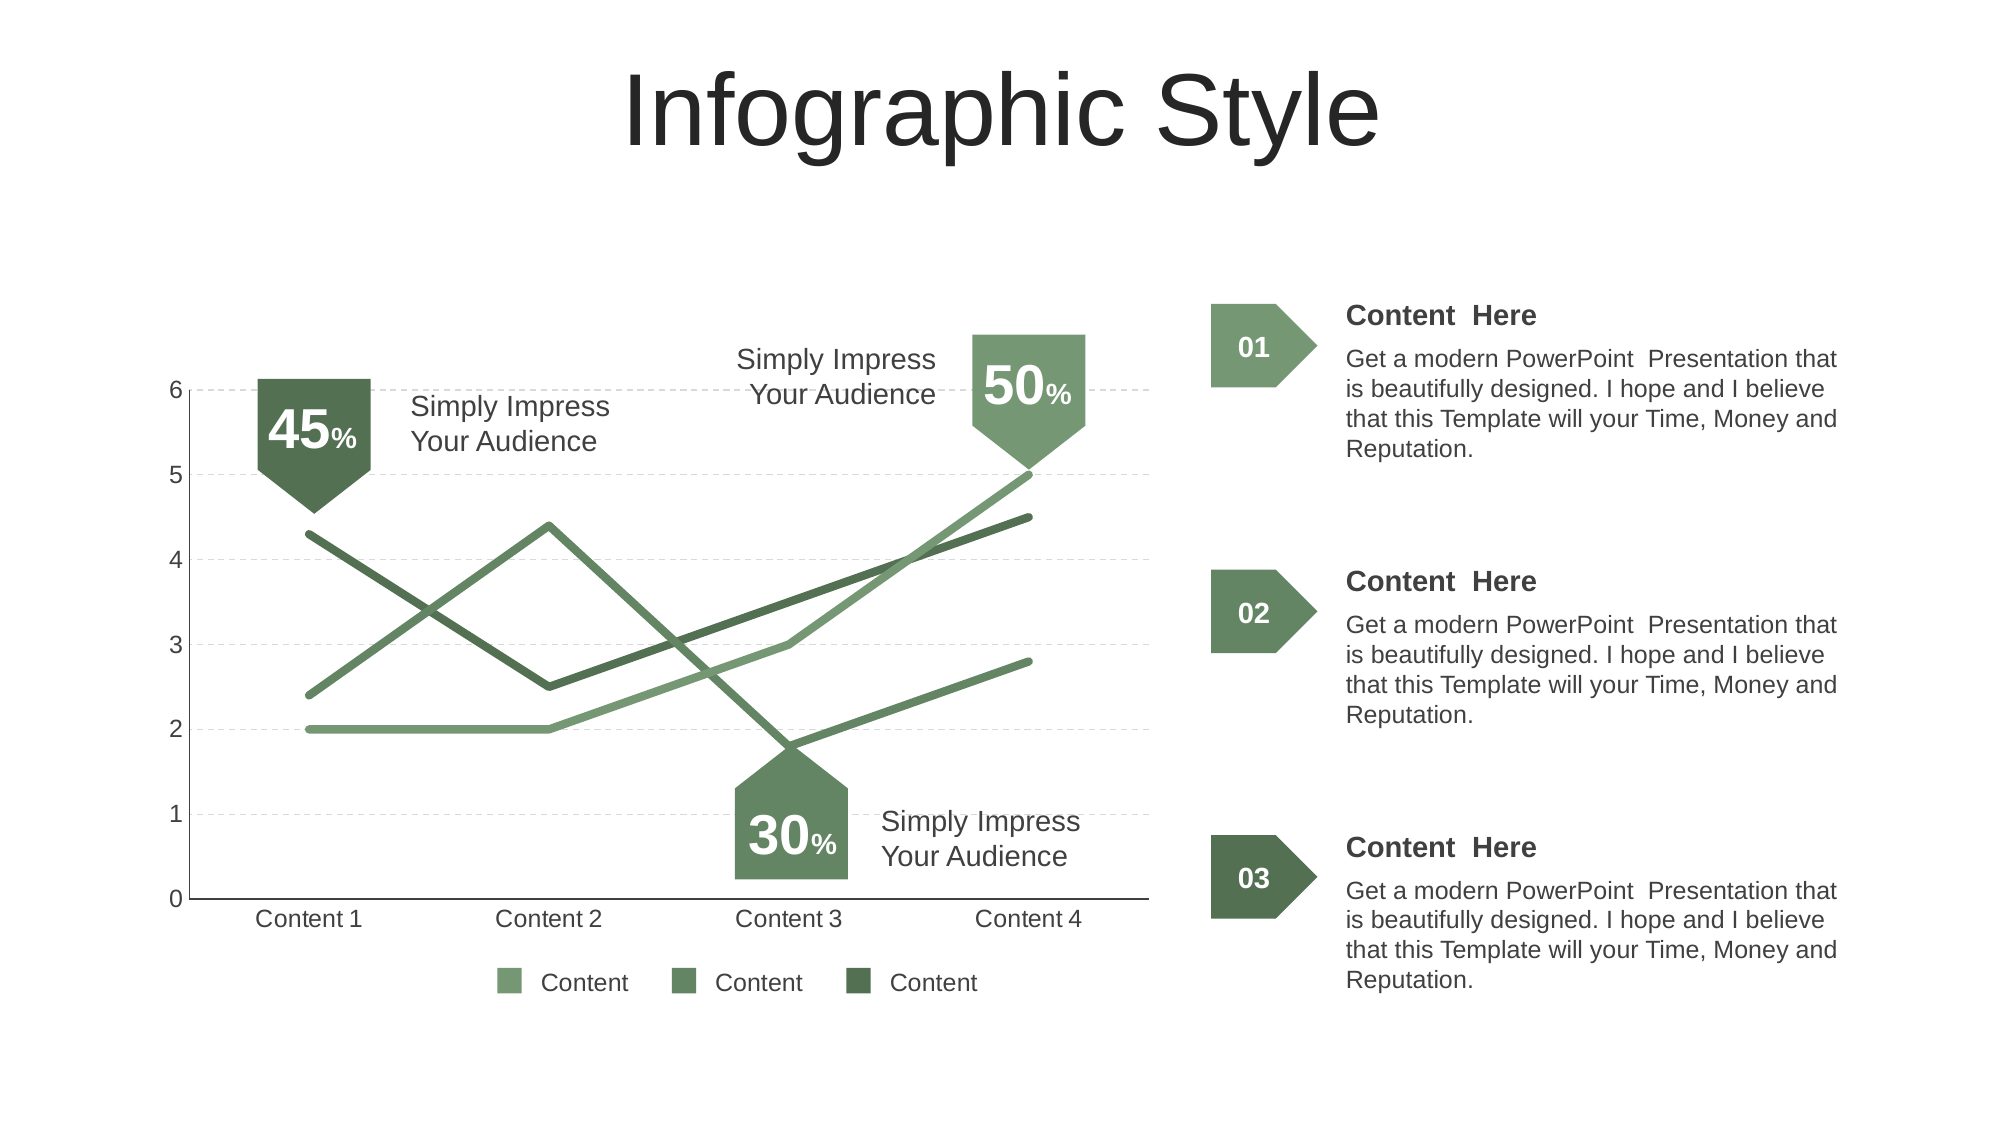

Infographic Style
Content  Here
Get a modern PowerPoint  Presentation that is beautifully designed. I hope and I believe that this Template will your Time, Money and Reputation.

01
Simply Impress
Your Audience
50%

### Chart

| Category | Series 1 | Series 2 | Series 3 |
|---|---|---|---|
| Content 1 | 4.3 | 2.4 | 2.0 |
| Content 2 | 2.5 | 4.4 | 2.0 |
| Content 3 | 3.5 | 1.8 | 3.0 |
| Content 4 | 4.5 | 2.8 | 5.0 |
Simply Impress
Your Audience
45%

Content  Here
Get a modern PowerPoint  Presentation that is beautifully designed. I hope and I believe that this Template will your Time, Money and Reputation.

02

30%
Simply Impress
Your Audience
Content  Here
Get a modern PowerPoint  Presentation that is beautifully designed. I hope and I believe that this Template will your Time, Money and Reputation.

03
Content

Content

Content